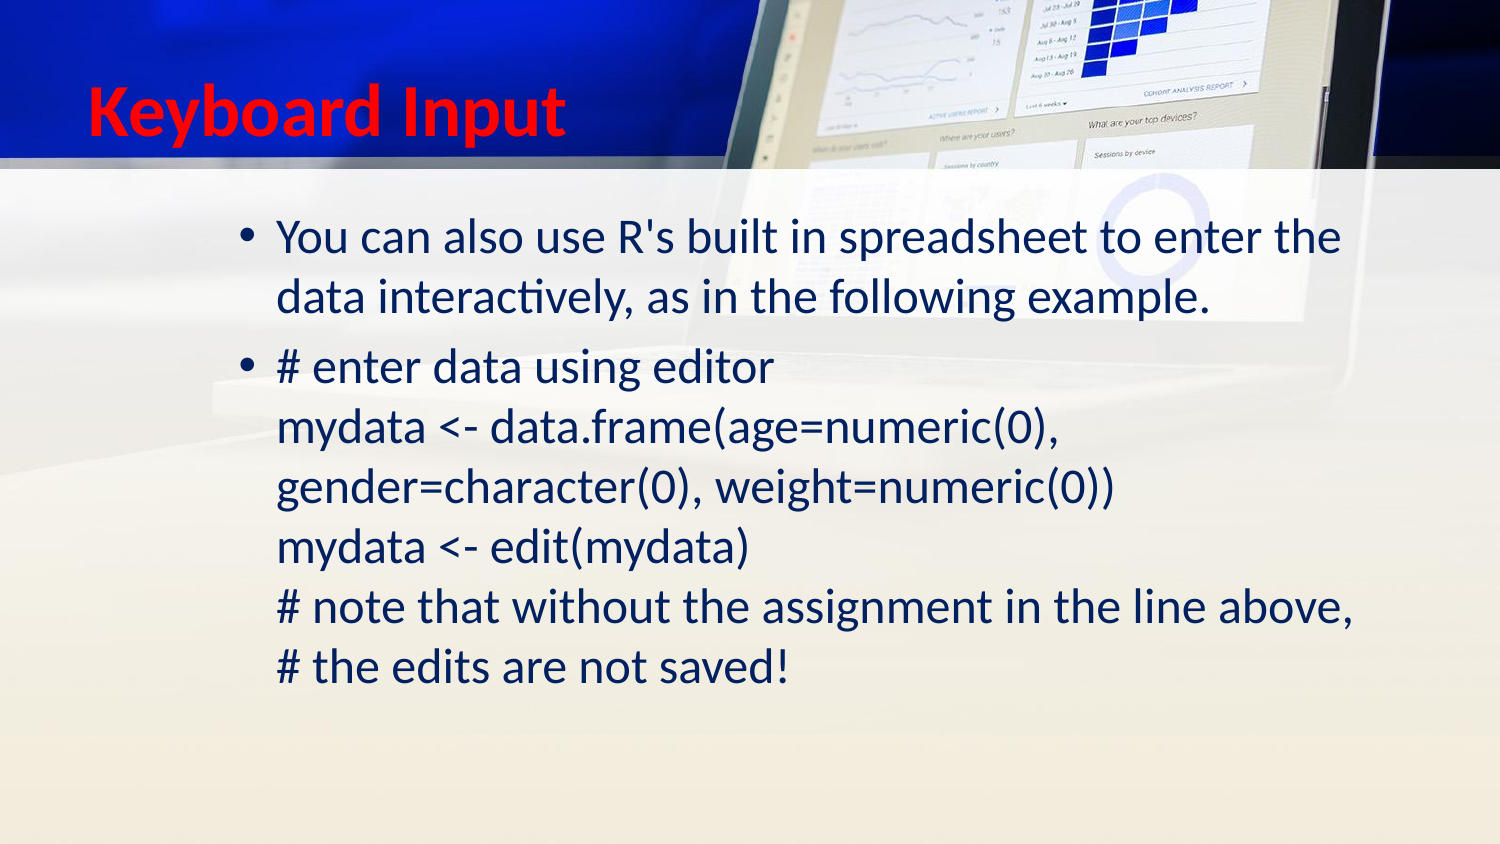

# Keyboard Input
You can also use R's built in spreadsheet to enter the data interactively, as in the following example.
# enter data using editor mydata <- data.frame(age=numeric(0), gender=character(0), weight=numeric(0)) mydata <- edit(mydata) # note that without the assignment in the line above, # the edits are not saved!